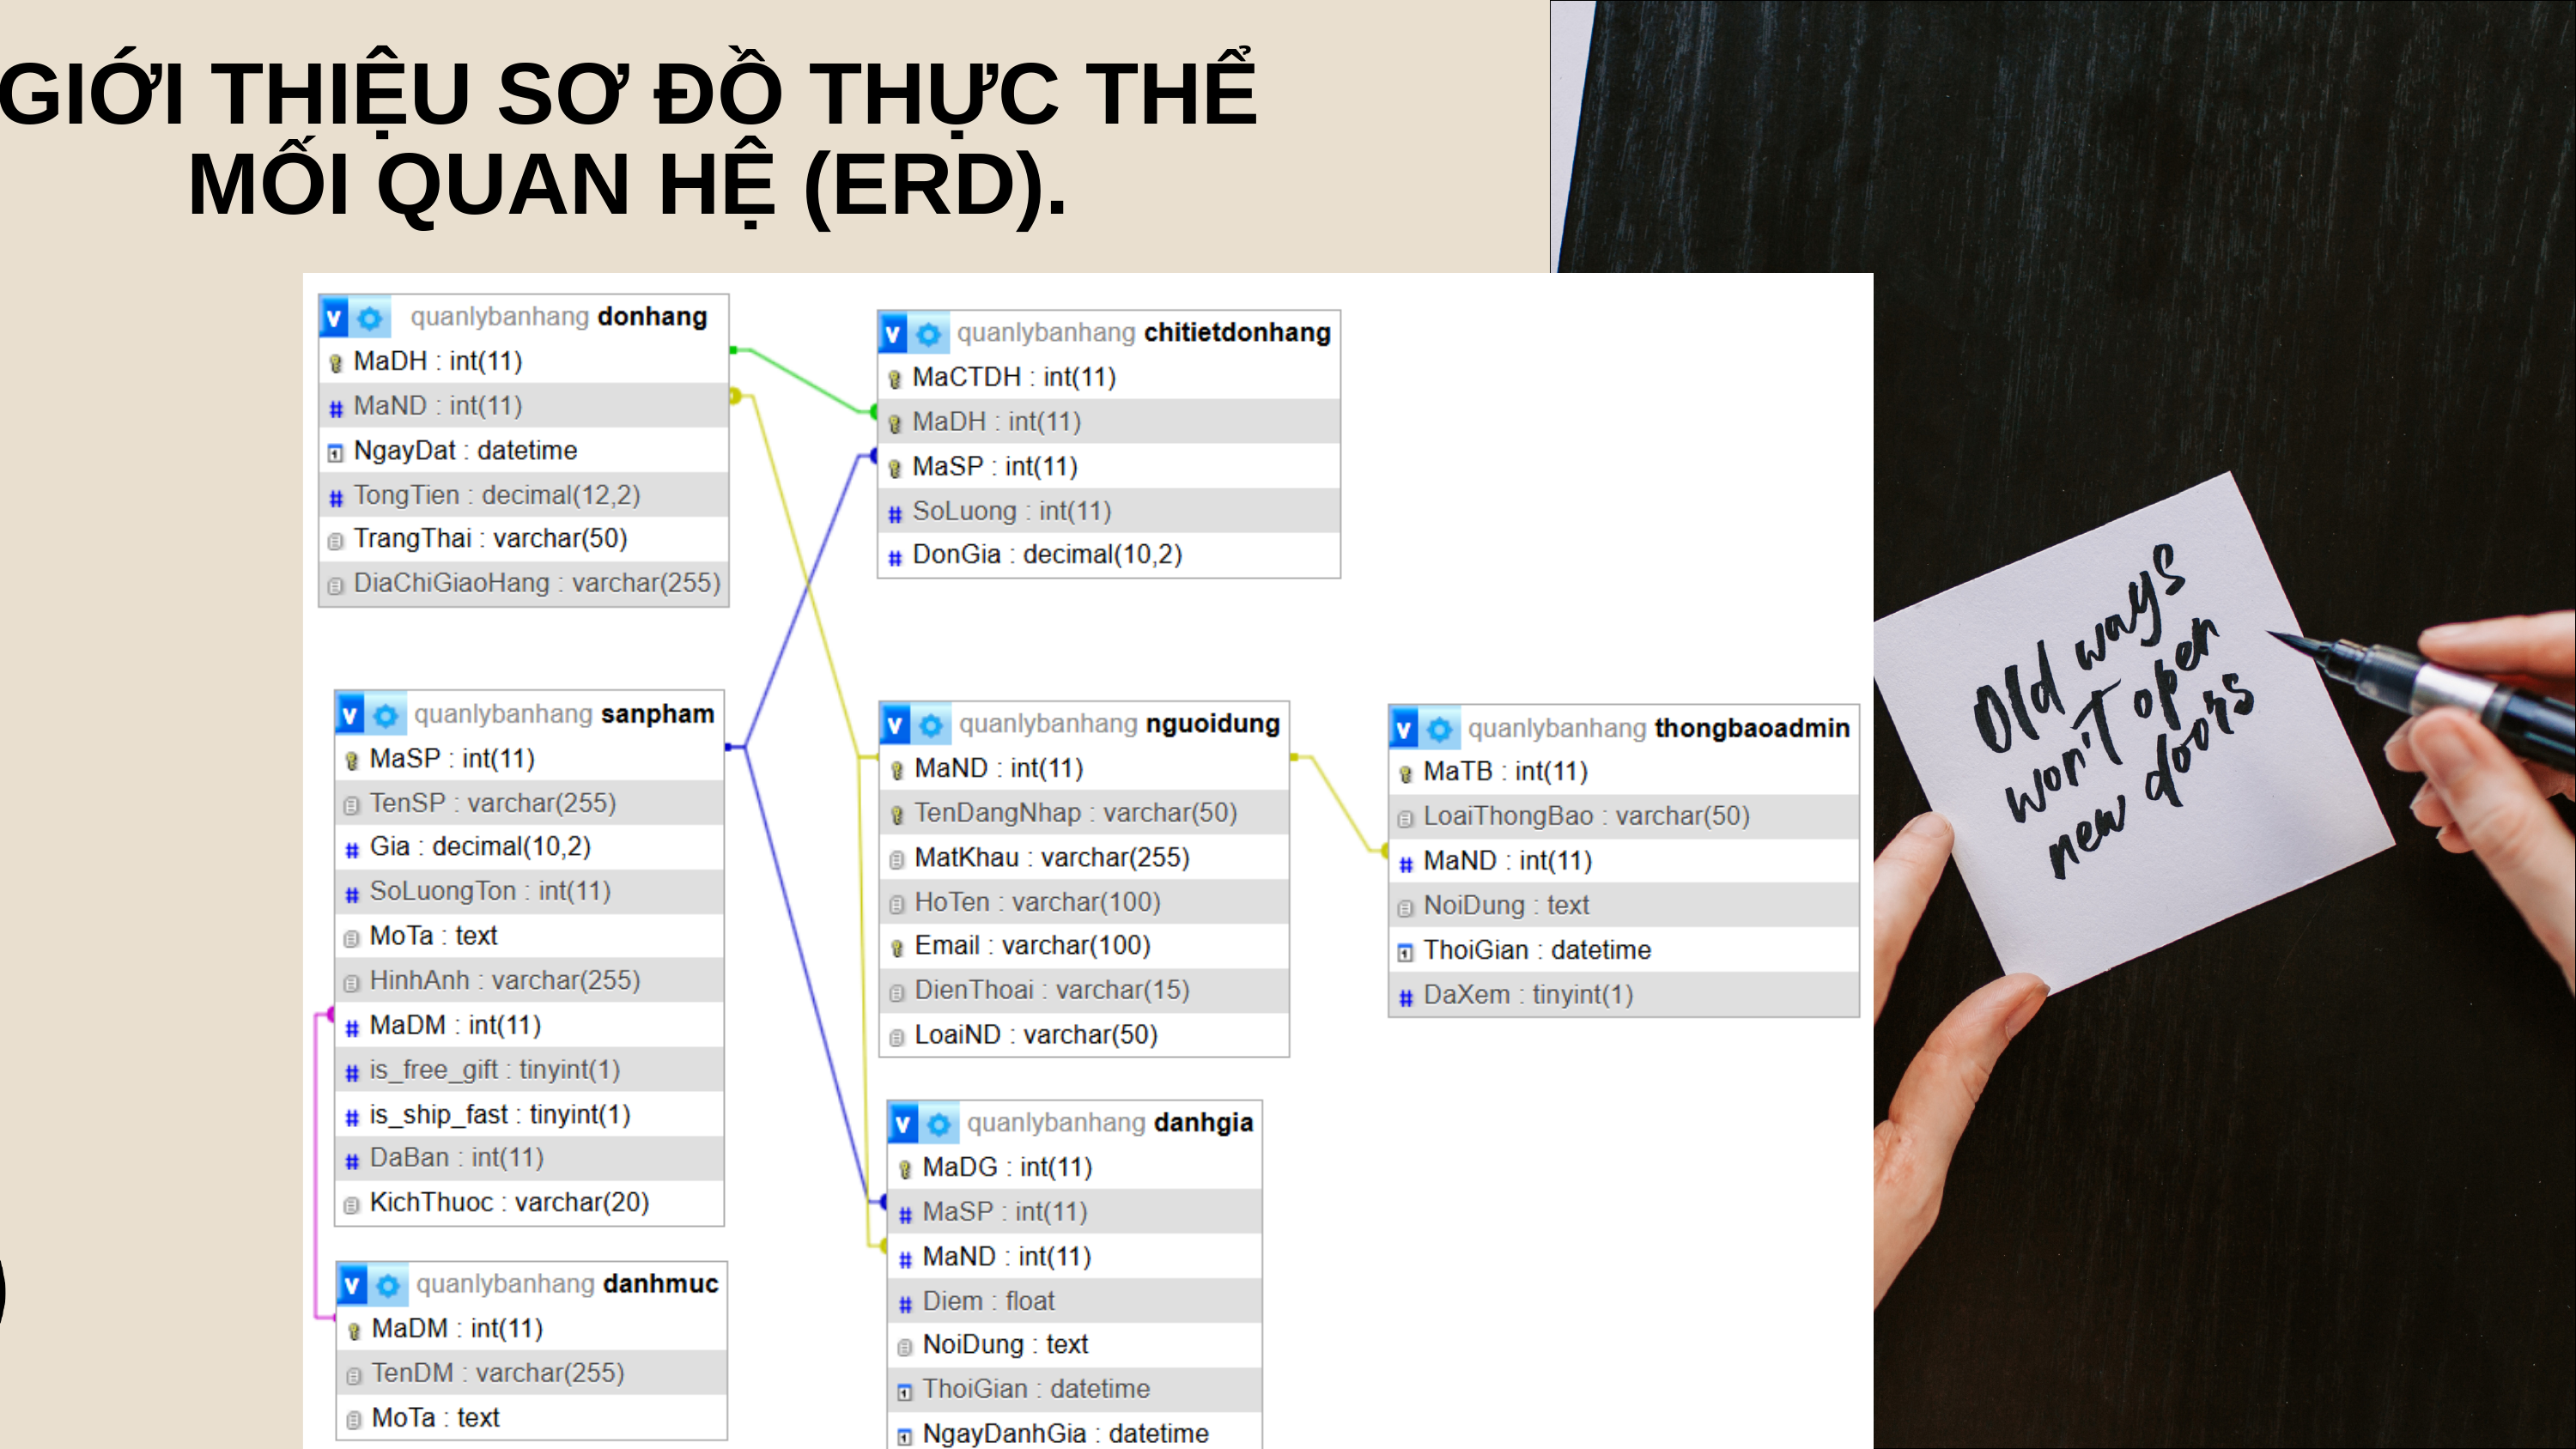

GIỚI THIỆU SƠ ĐỒ THỰC THỂ MỐI QUAN HỆ (ERD).